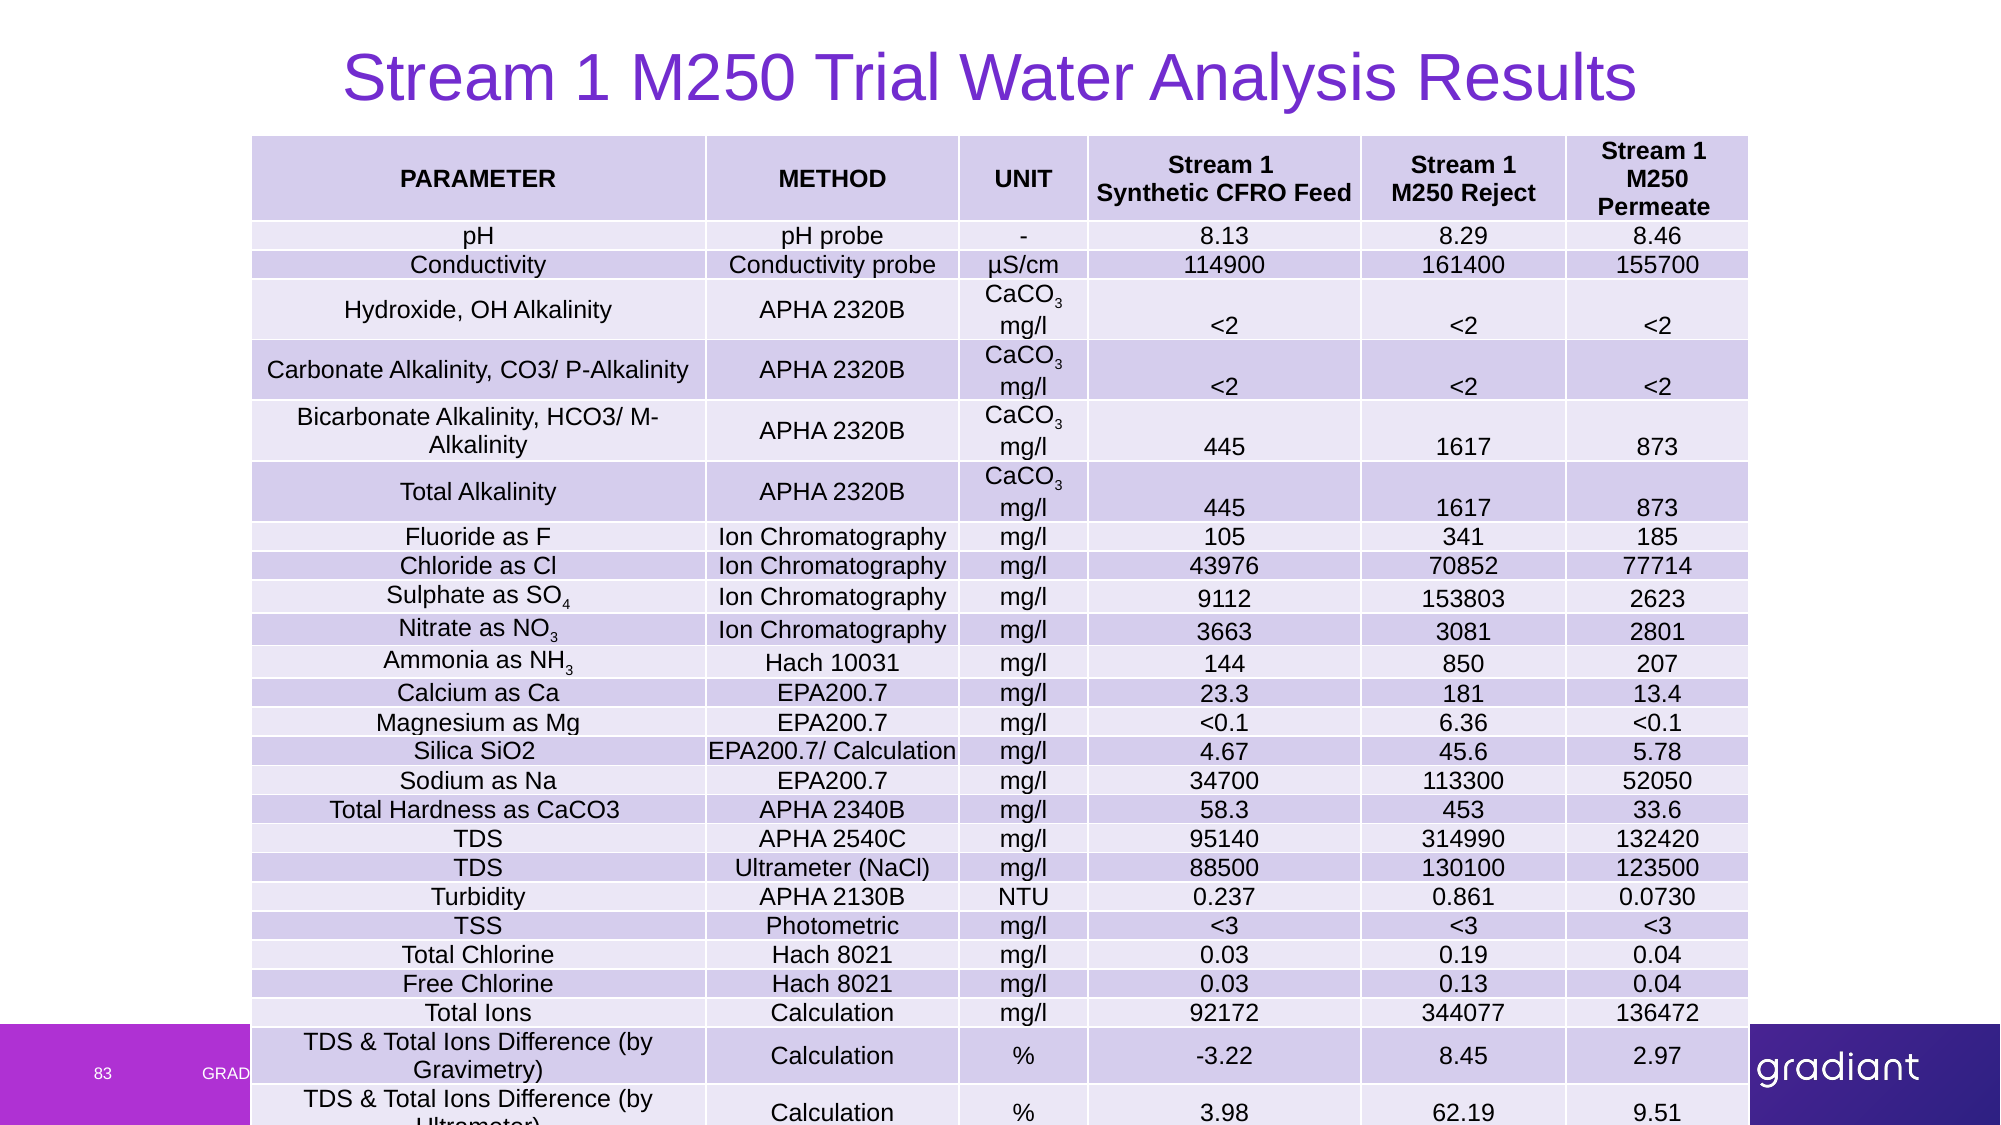

Stream 1 M250 Trial Water Analysis Results
| PARAMETER | METHOD | UNIT | Stream 1 Synthetic CFRO Feed | Stream 1 M250 Reject | Stream 1 M250 Permeate |
| --- | --- | --- | --- | --- | --- |
| pH | pH probe | - | 8.13 | 8.29 | 8.46 |
| Conductivity | Conductivity probe | µS/cm | 114900 | 161400 | 155700 |
| Hydroxide, OH Alkalinity | APHA 2320B | CaCO3 mg/l | <2 | <2 | <2 |
| Carbonate Alkalinity, CO3/ P-Alkalinity | APHA 2320B | CaCO3 mg/l | <2 | <2 | <2 |
| Bicarbonate Alkalinity, HCO3/ M-Alkalinity | APHA 2320B | CaCO3 mg/l | 445 | 1617 | 873 |
| Total Alkalinity | APHA 2320B | CaCO3 mg/l | 445 | 1617 | 873 |
| Fluoride as F | Ion Chromatography | mg/l | 105 | 341 | 185 |
| Chloride as Cl | Ion Chromatography | mg/l | 43976 | 70852 | 77714 |
| Sulphate as SO4 | Ion Chromatography | mg/l | 9112 | 153803 | 2623 |
| Nitrate as NO3 | Ion Chromatography | mg/l | 3663 | 3081 | 2801 |
| Ammonia as NH3 | Hach 10031 | mg/l | 144 | 850 | 207 |
| Calcium as Ca | EPA200.7 | mg/l | 23.3 | 181 | 13.4 |
| Magnesium as Mg | EPA200.7 | mg/l | <0.1 | 6.36 | <0.1 |
| Silica SiO2 | EPA200.7/ Calculation | mg/l | 4.67 | 45.6 | 5.78 |
| Sodium as Na | EPA200.7 | mg/l | 34700 | 113300 | 52050 |
| Total Hardness as CaCO3 | APHA 2340B | mg/l | 58.3 | 453 | 33.6 |
| TDS | APHA 2540C | mg/l | 95140 | 314990 | 132420 |
| TDS | Ultrameter (NaCl) | mg/l | 88500 | 130100 | 123500 |
| Turbidity | APHA 2130B | NTU | 0.237 | 0.861 | 0.0730 |
| TSS | Photometric | mg/l | <3 | <3 | <3 |
| Total Chlorine | Hach 8021 | mg/l | 0.03 | 0.19 | 0.04 |
| Free Chlorine | Hach 8021 | mg/l | 0.03 | 0.13 | 0.04 |
| Total Ions | Calculation | mg/l | 92172 | 344077 | 136472 |
| TDS & Total Ions Difference (by Gravimetry) | Calculation | % | -3.22 | 8.45 | 2.97 |
| TDS & Total Ions Difference (by Ultrameter) | Calculation | % | 3.98 | 62.19 | 9.51 |
83
GRADIANT CONFIDENTIAL